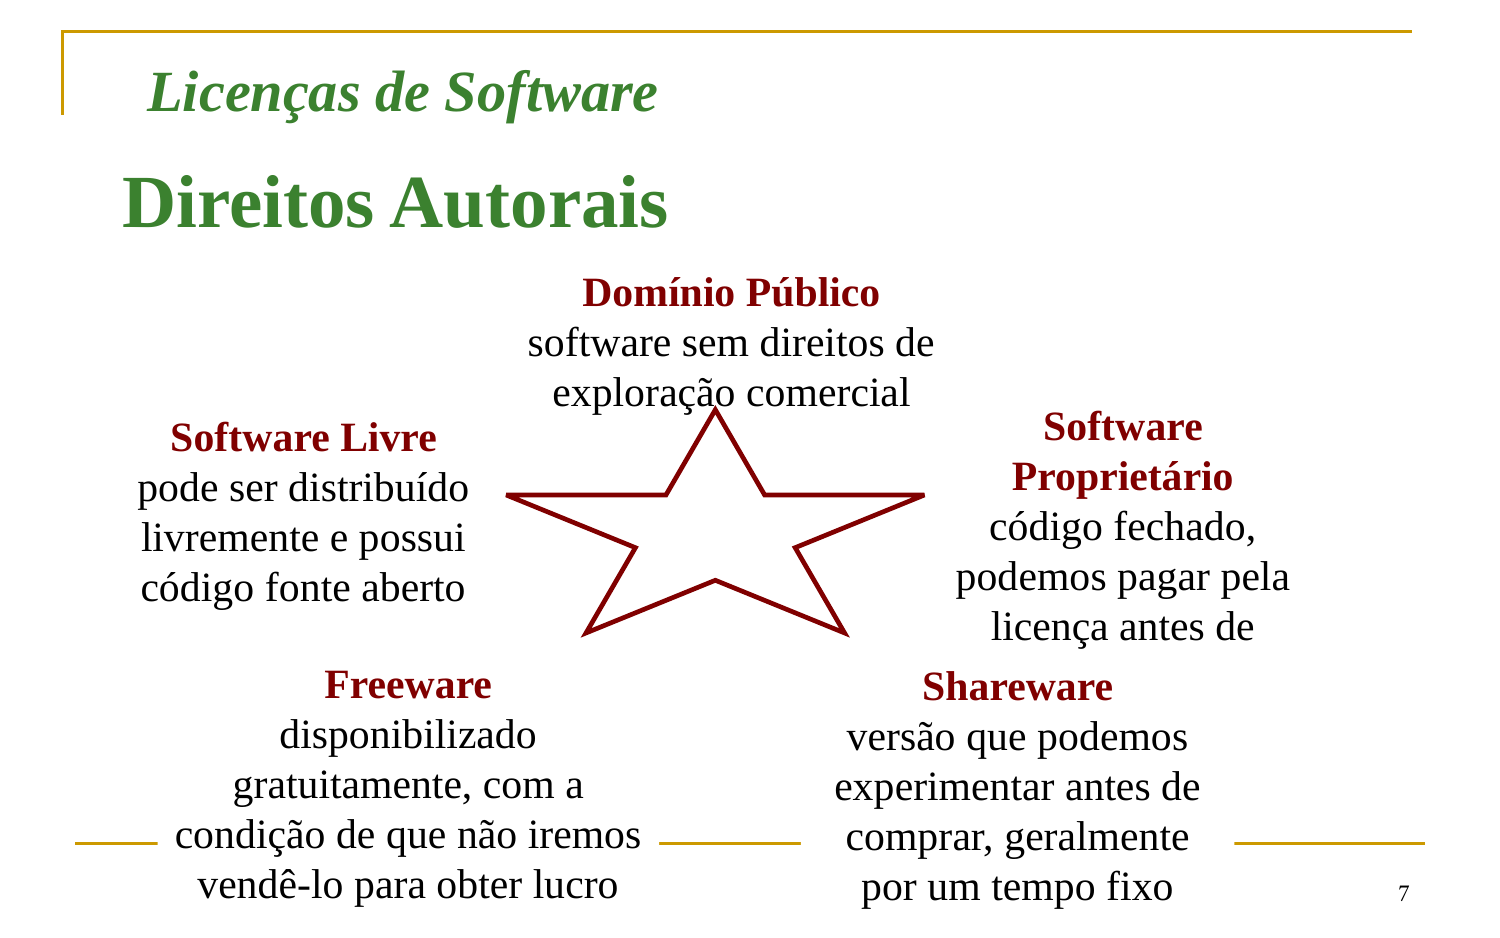

Licenças de Software
Direitos Autorais
Domínio Público
software sem direitos de exploração comercial
Software Proprietário
código fechado, podemos pagar pela licença antes de poder usar
Software Livre
pode ser distribuído livremente e possui código fonte aberto

Freeware
disponibilizado gratuitamente, com a condição de que não iremos vendê-lo para obter lucro
Shareware
versão que podemos experimentar antes de comprar, geralmente por um tempo fixo
7